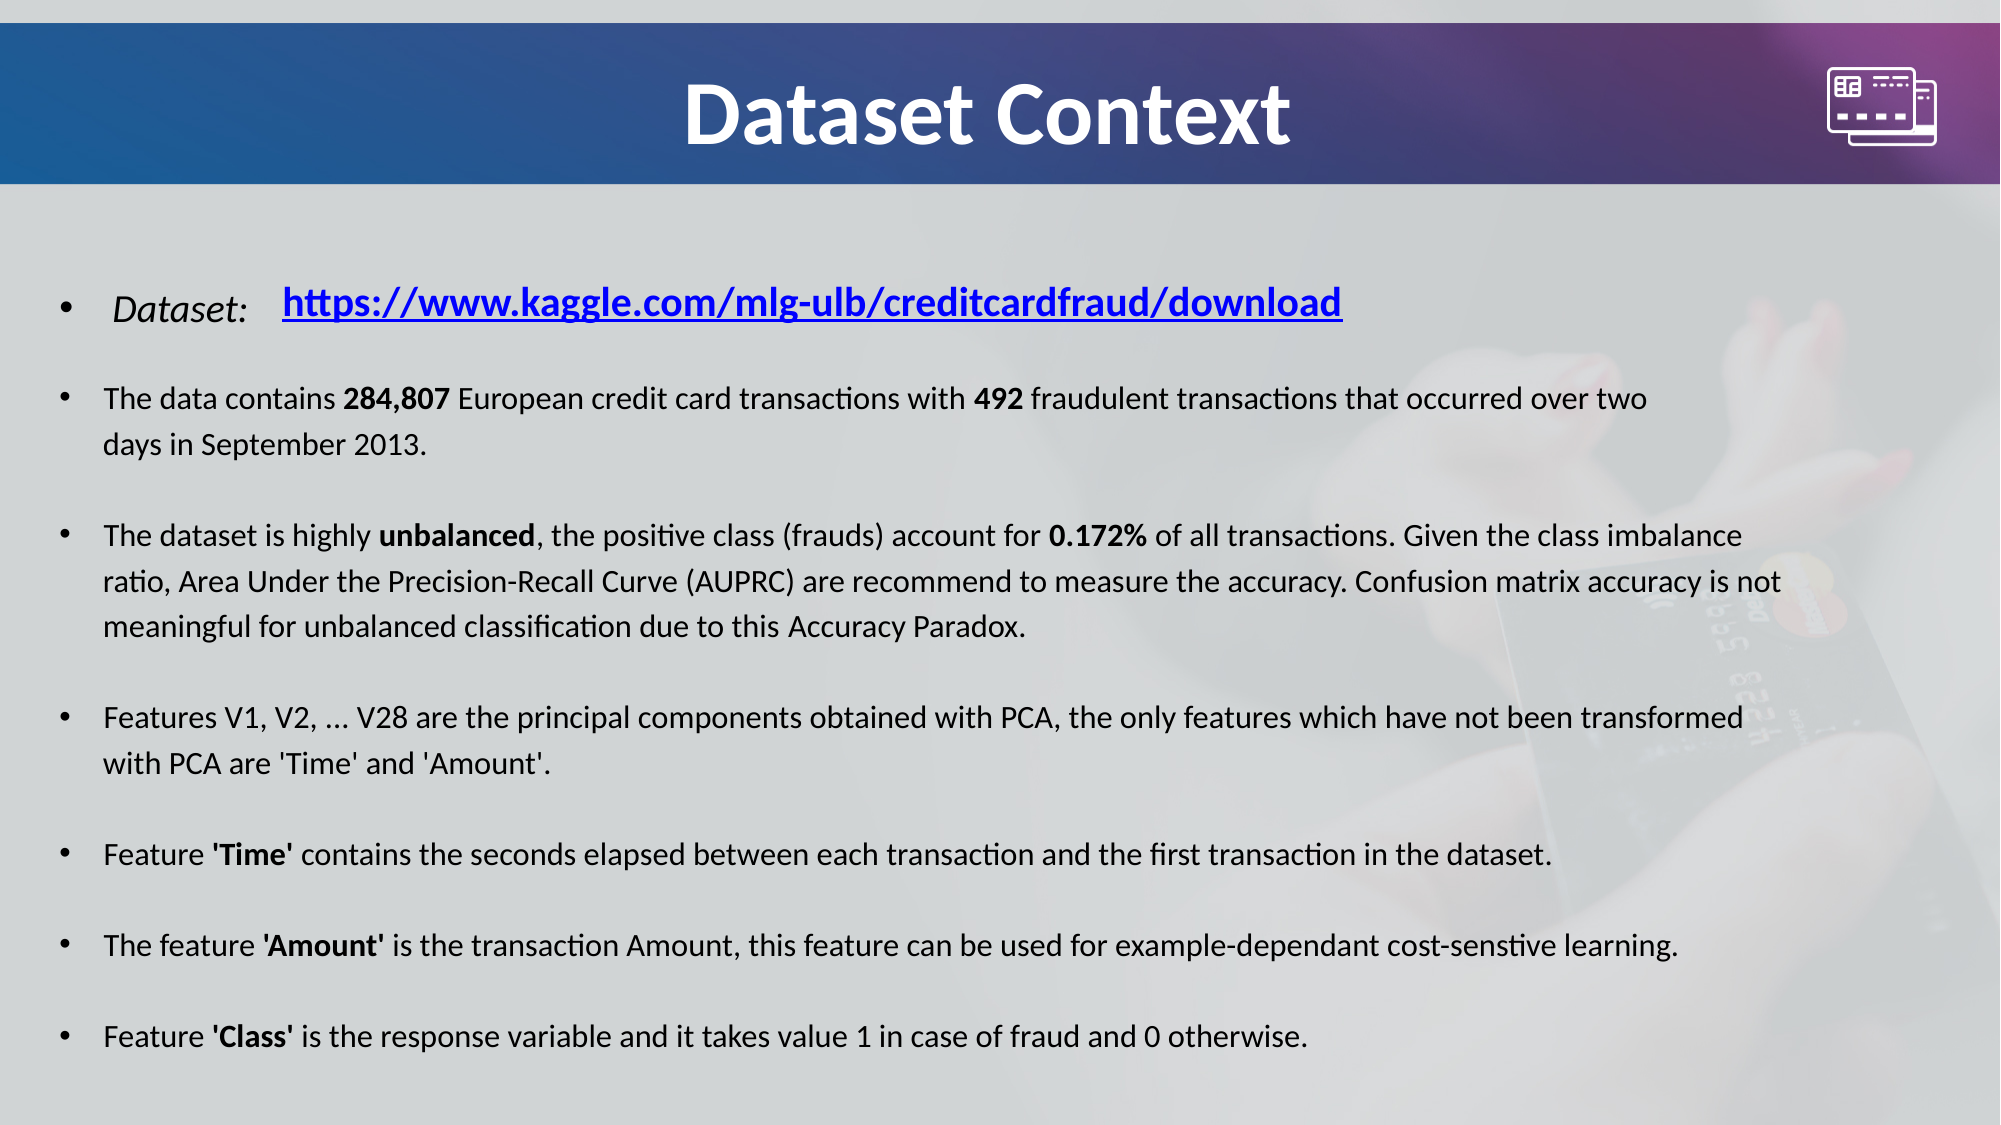

# Dataset Context

Dataset:

The data contains 284,807 European credit card transactions with 492 fraudulent transactions that occurred over two
      days in September 2013.

The dataset is highly unbalanced, the positive class (frauds) account for 0.172% of all transactions. Given the class imbalance
      ratio, Area Under the Precision-Recall Curve (AUPRC) are recommend to measure the accuracy. Confusion matrix accuracy is not
      meaningful for unbalanced classification due to this Accuracy Paradox.

Features V1, V2, ... V28 are the principal components obtained with PCA, the only features which have not been transformed
      with PCA are 'Time' and 'Amount'.

Feature 'Time' contains the seconds elapsed between each transaction and the first transaction in the dataset.

The feature 'Amount' is the transaction Amount, this feature can be used for example-dependant cost-senstive learning.

Feature 'Class' is the response variable and it takes value 1 in case of fraud and 0 otherwise.

https://www.kaggle.com/mlg-ulb/creditcardfraud/download